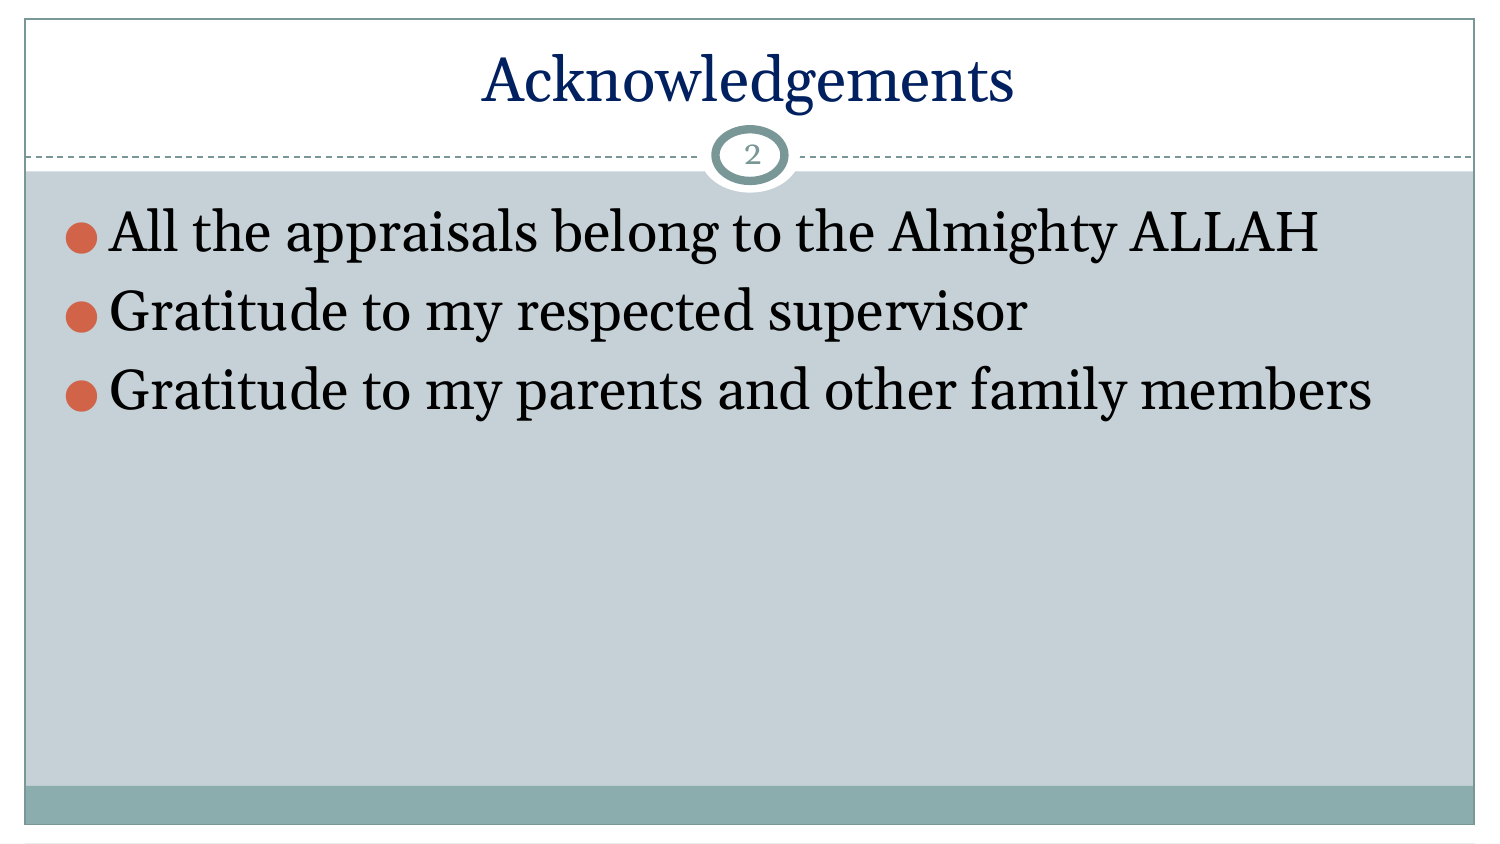

# Acknowledgements
2
All the appraisals belong to the Almighty ALLAH
Gratitude to my respected supervisor
Gratitude to my parents and other family members